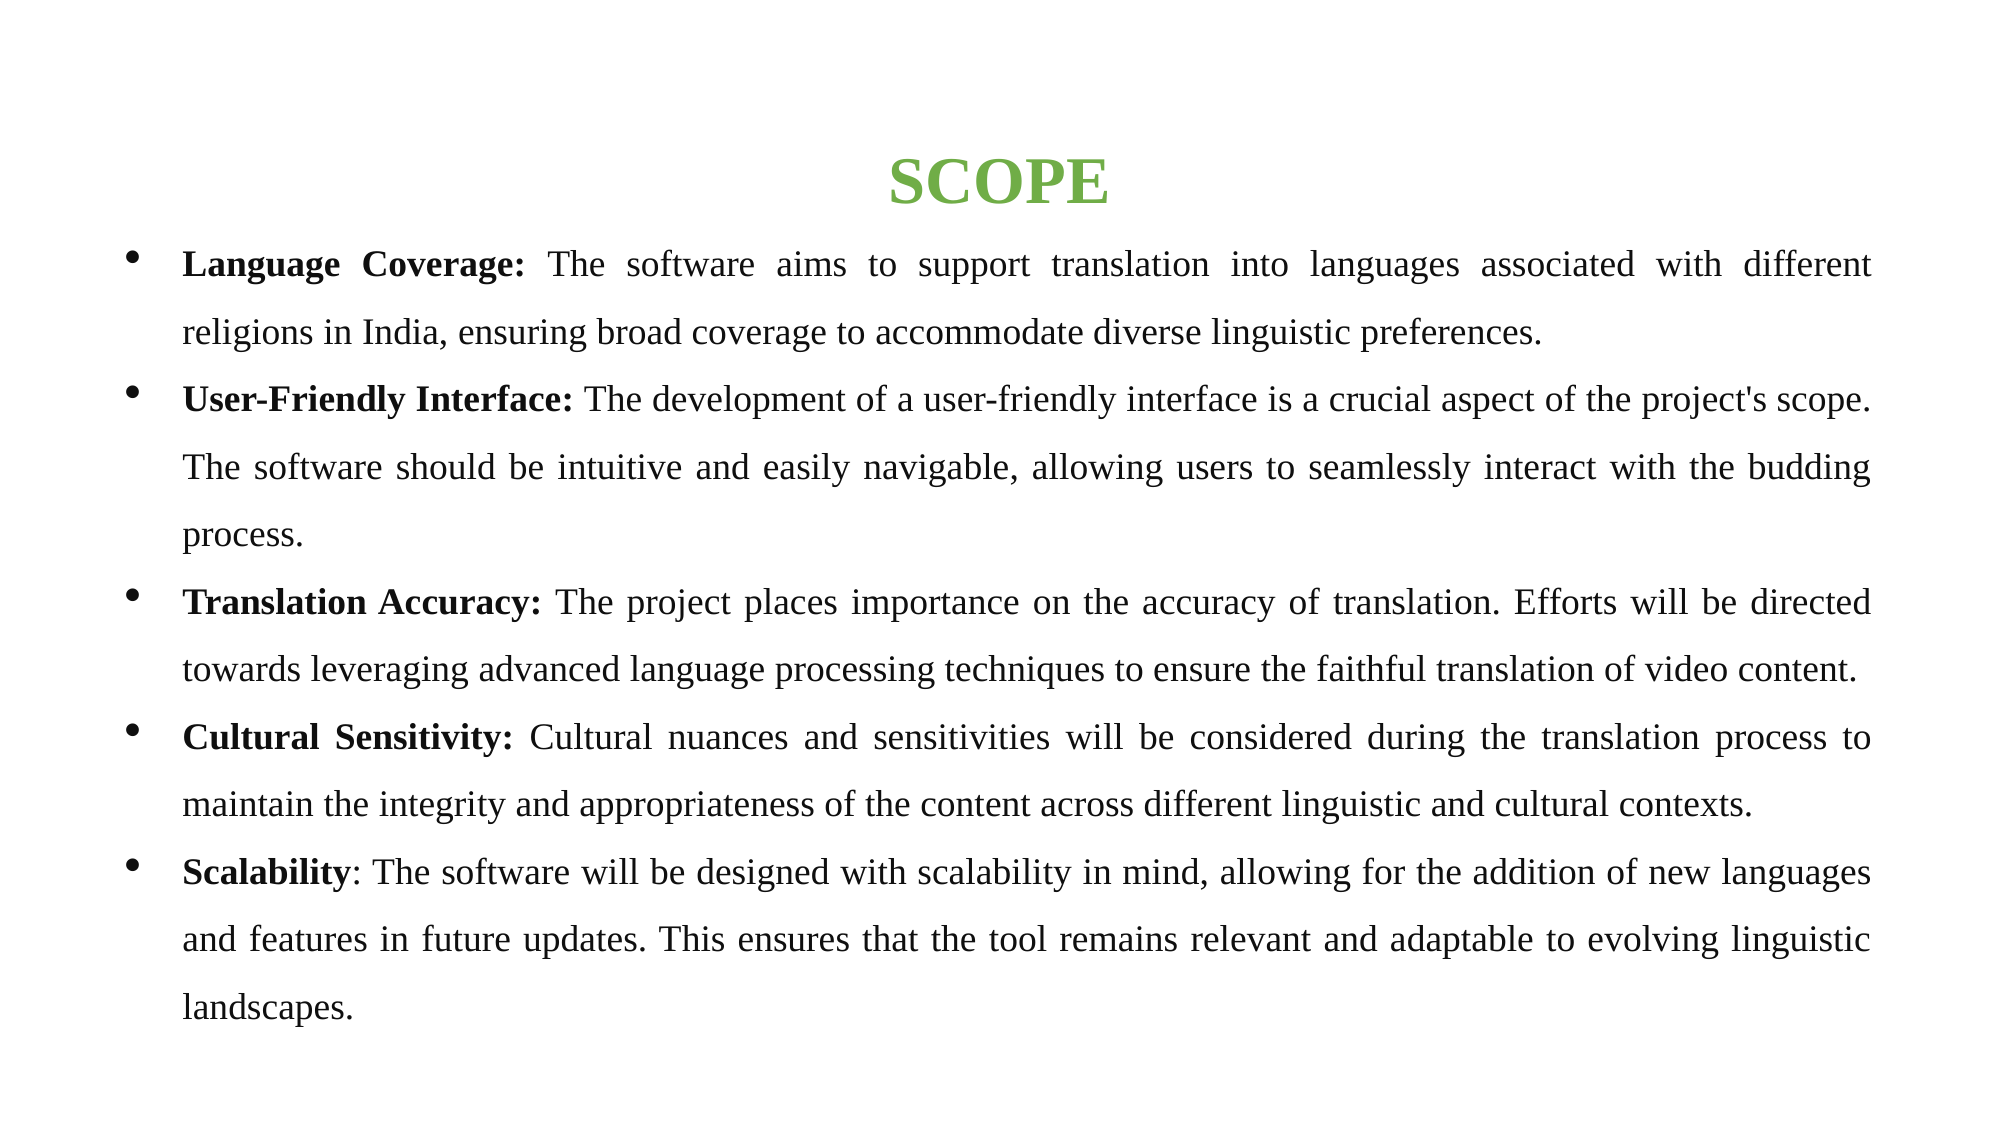

SCOPE
Language Coverage: The software aims to support translation into languages associated with different religions in India, ensuring broad coverage to accommodate diverse linguistic preferences.
User-Friendly Interface: The development of a user-friendly interface is a crucial aspect of the project's scope. The software should be intuitive and easily navigable, allowing users to seamlessly interact with the budding process.
Translation Accuracy: The project places importance on the accuracy of translation. Efforts will be directed towards leveraging advanced language processing techniques to ensure the faithful translation of video content.
Cultural Sensitivity: Cultural nuances and sensitivities will be considered during the translation process to maintain the integrity and appropriateness of the content across different linguistic and cultural contexts.
Scalability: The software will be designed with scalability in mind, allowing for the addition of new languages and features in future updates. This ensures that the tool remains relevant and adaptable to evolving linguistic landscapes.